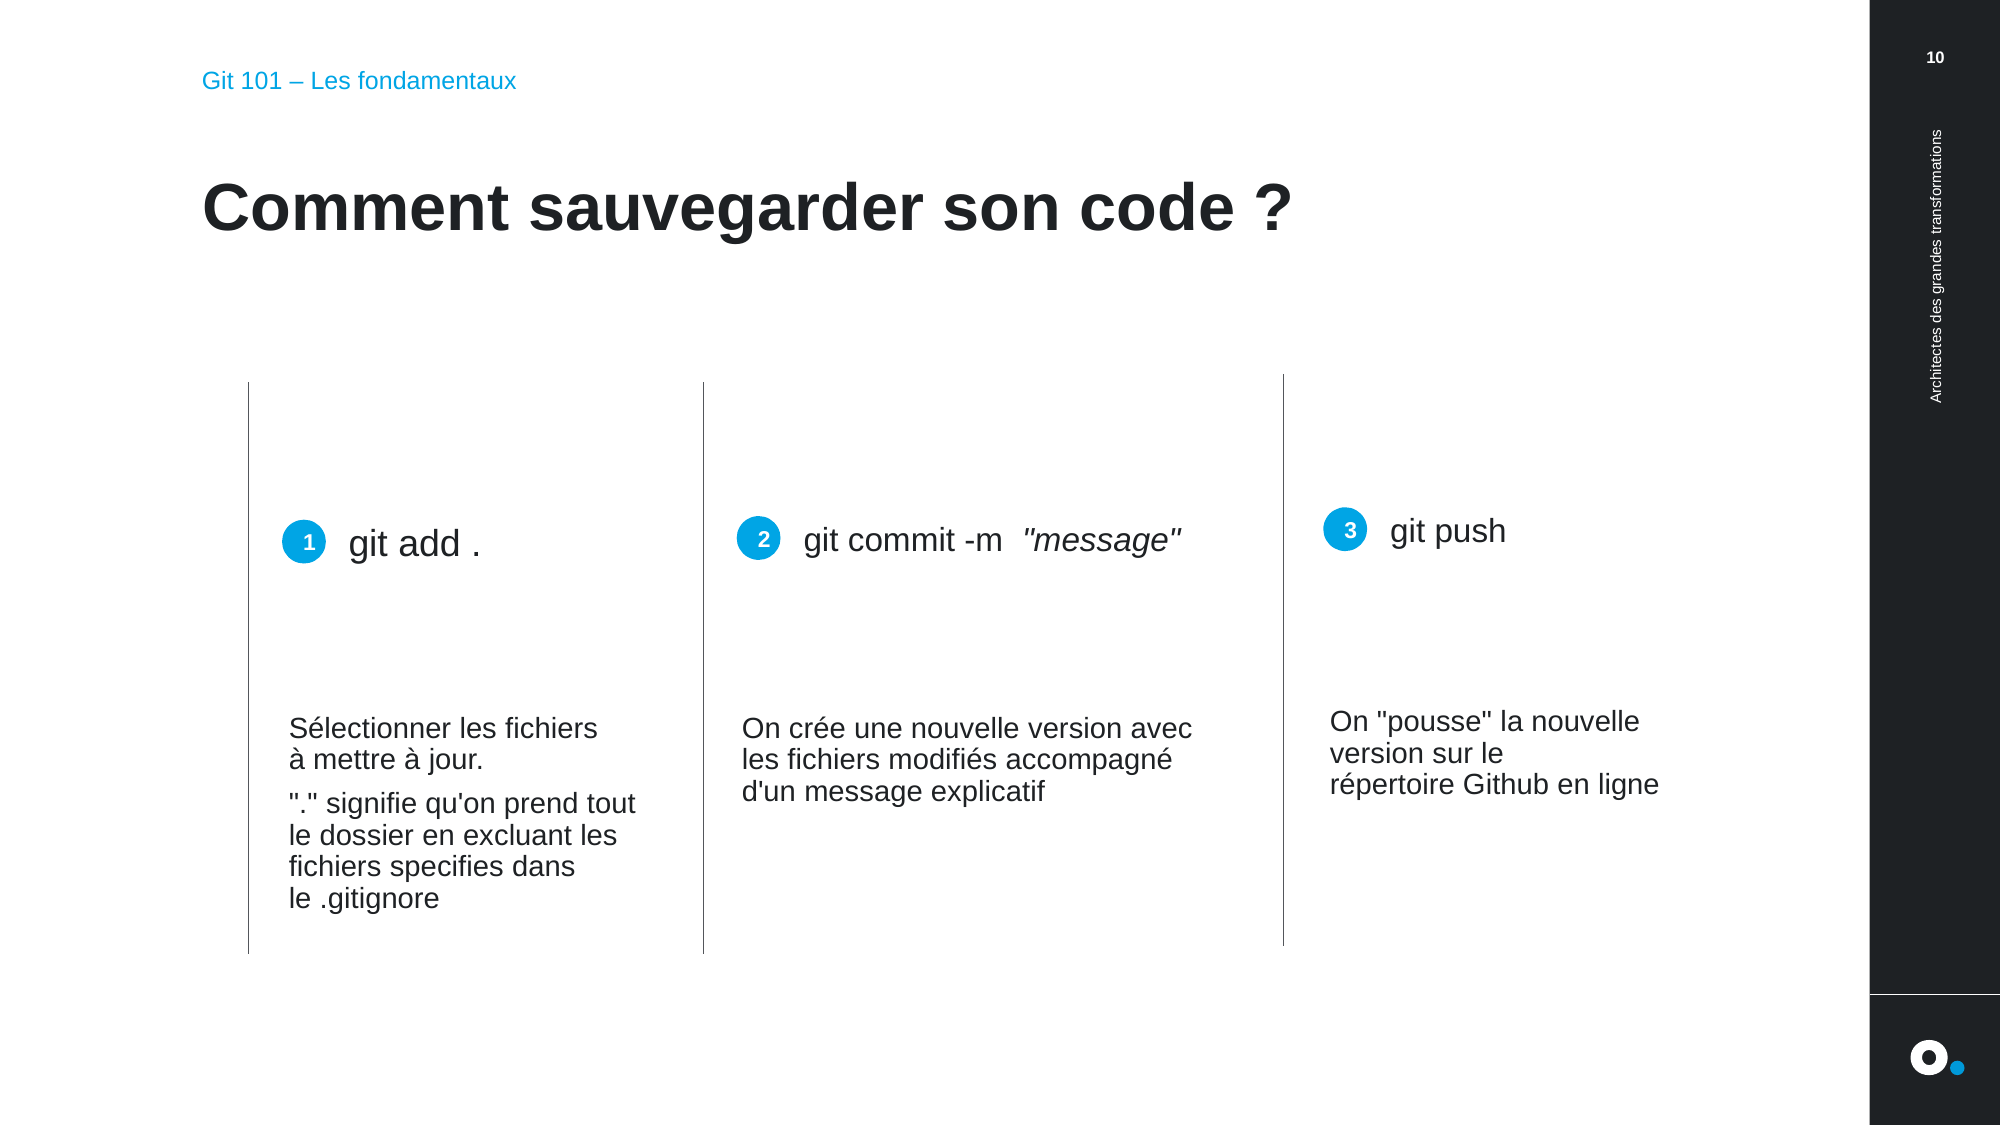

10
Git 101 – Les fondamentaux
# Comment sauvegarder son code ?

Architectes des grandes transformations
git push
3
git commit -m  "message"​
git add .
2
1
On "pousse" la nouvelle version sur le répertoire Github en ligne​
Sélectionner les fichiers à mettre à jour.​
"." signifie qu'on prend tout le dossier​ en excluant les fichiers specifies dans le .gitignore

On crée une nouvelle version avec les fichiers modifiés accompagné d'un message explicatif​